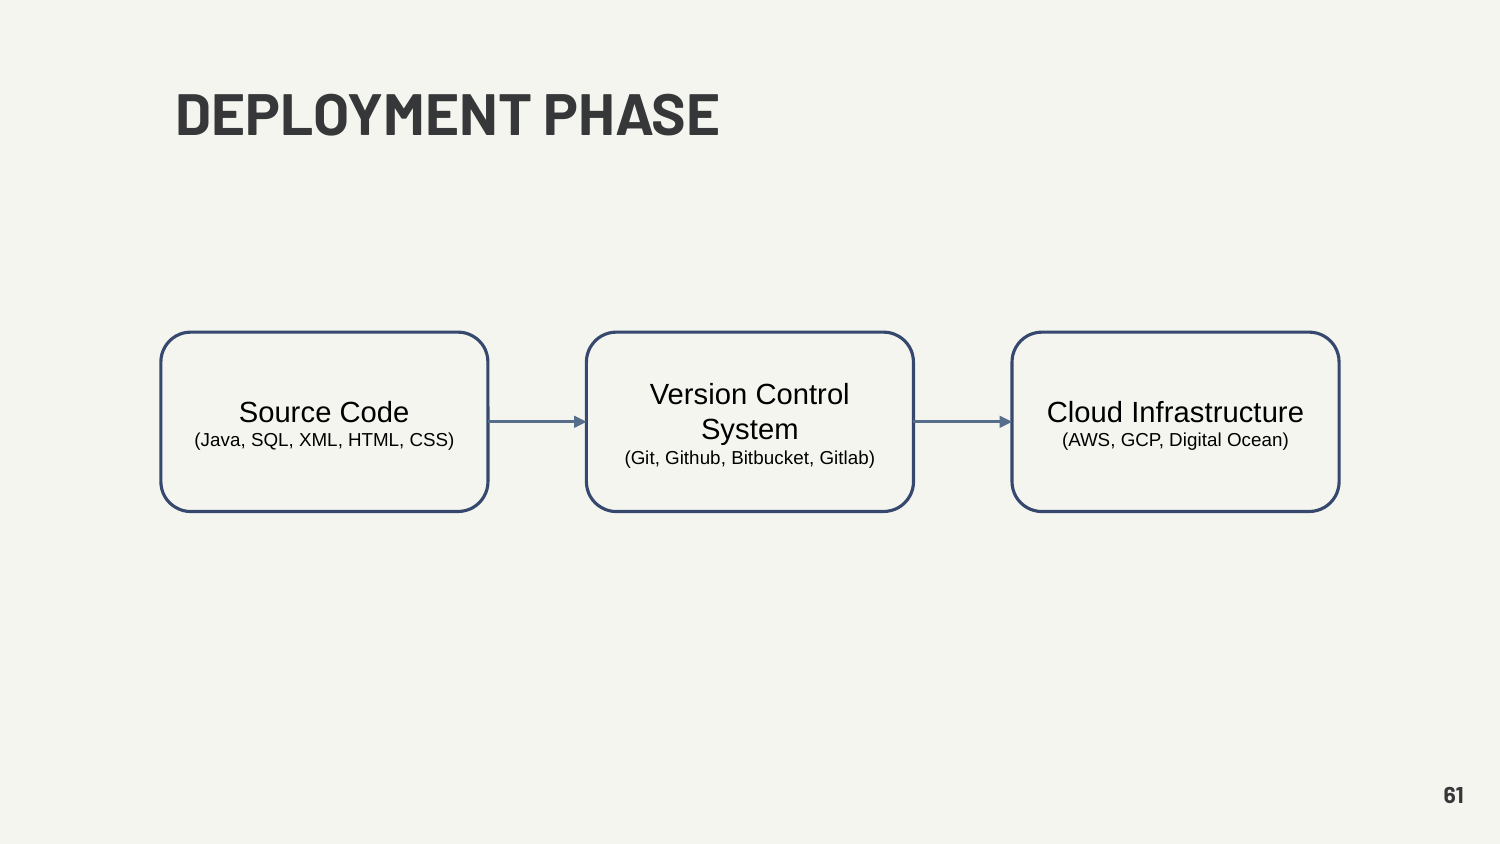

DEPLOYMENT PHASE
Source Code
(Java, SQL, XML, HTML, CSS)
Version Control System
(Git, Github, Bitbucket, Gitlab)
Cloud Infrastructure
(AWS, GCP, Digital Ocean)
61